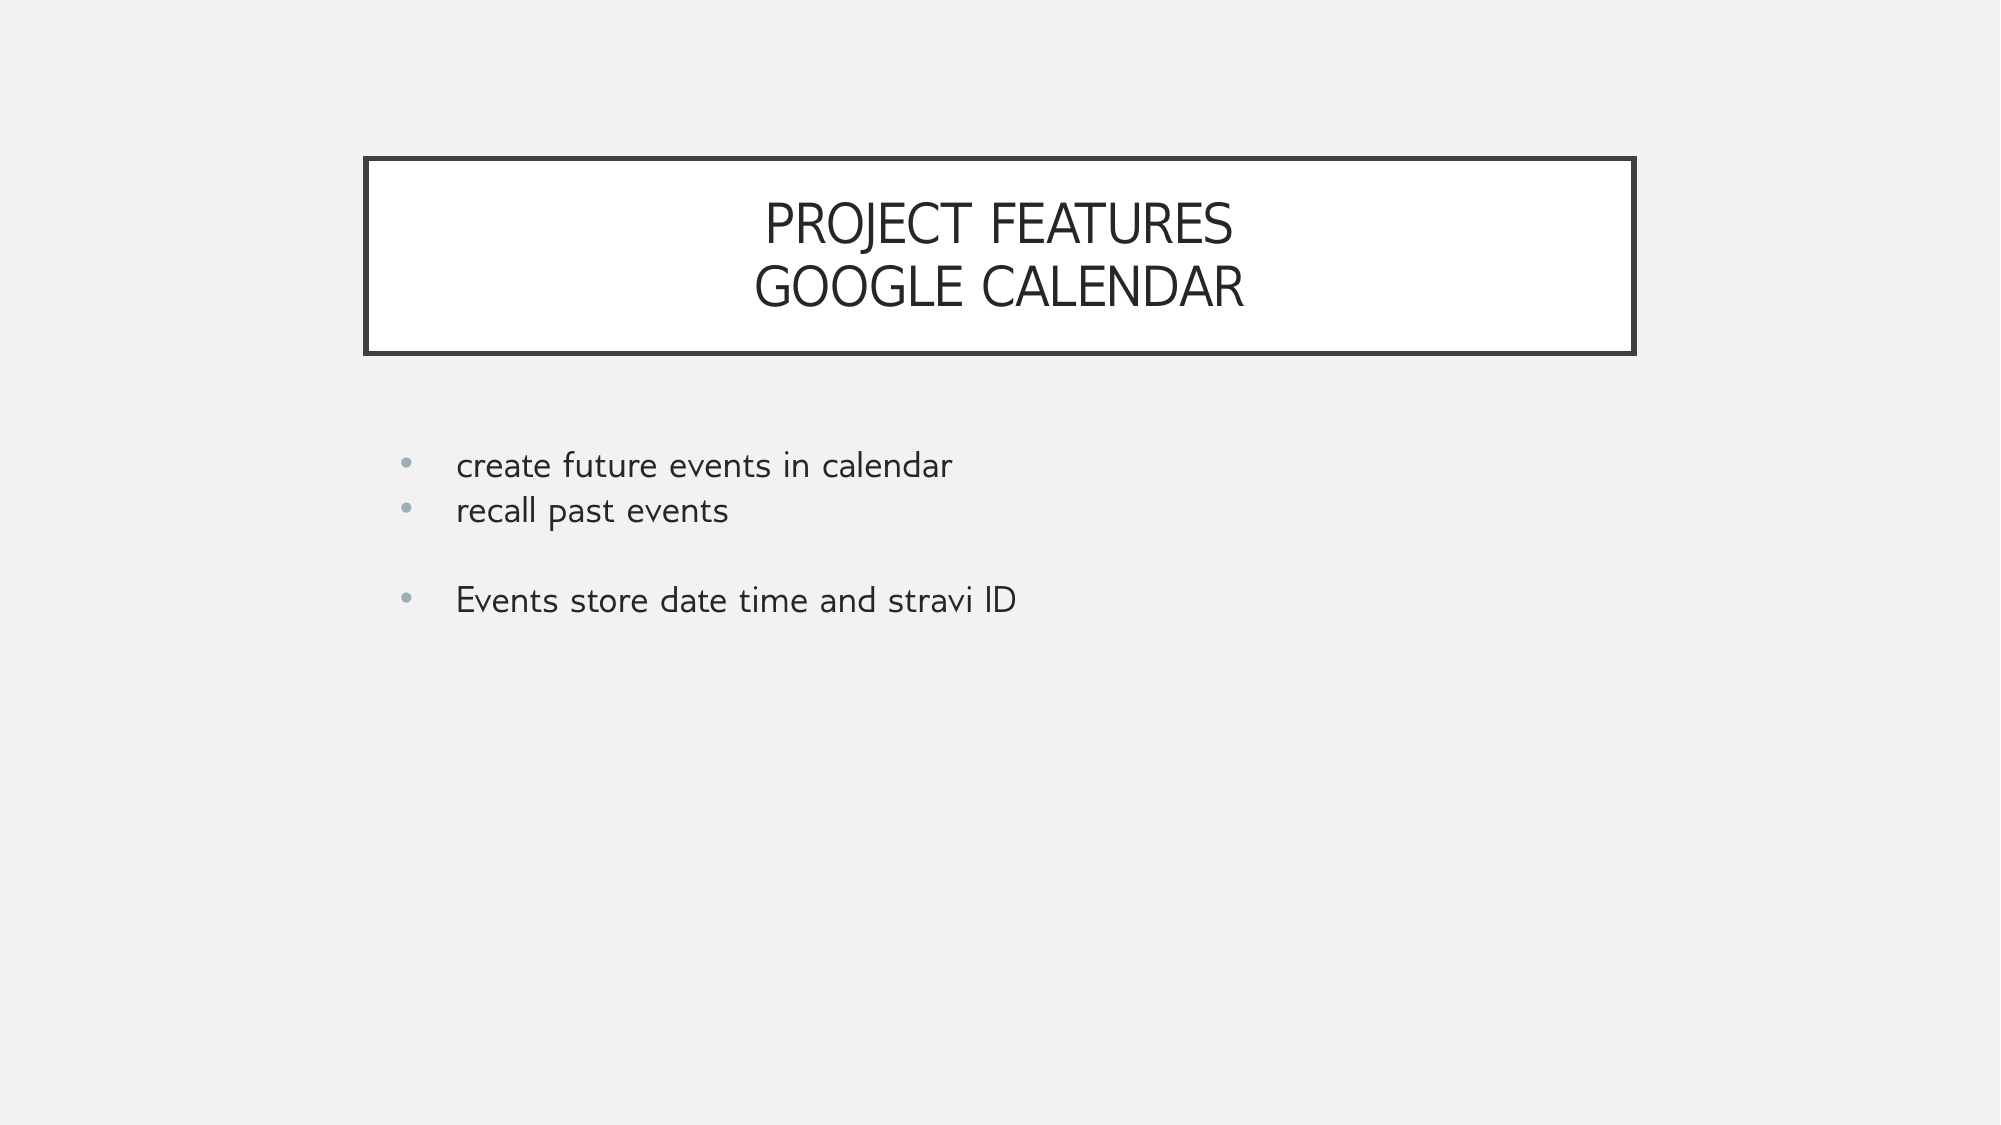

# PROJECT FEATURES GOOGLE CALENDAR
create future events in calendar
recall past events

Events store date time and stravi ID